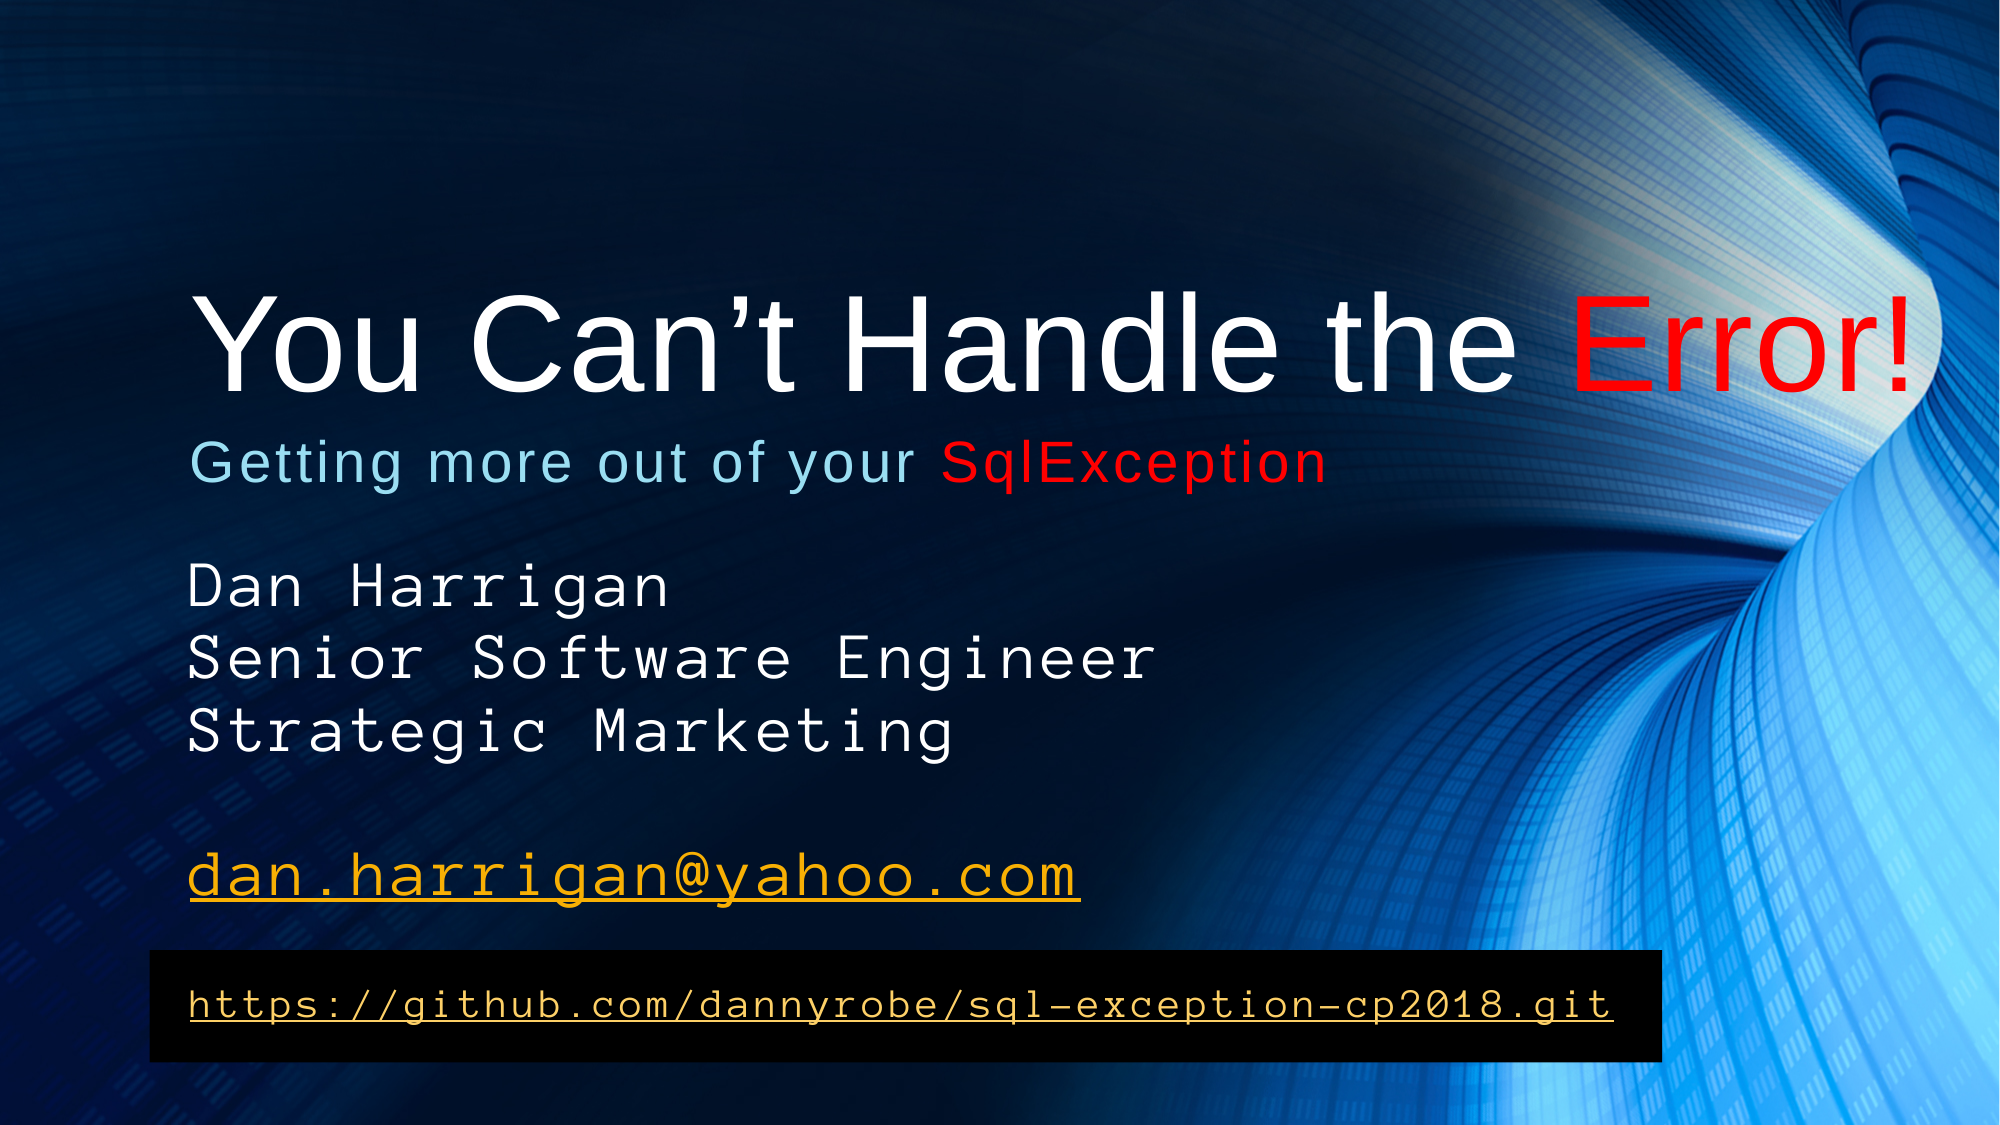

# You Can’t Handle the Error!
Getting more out of your SqlException

Dan Harrigan
Senior Software Engineer
Strategic Marketing

dan.harrigan@yahoo.com

https://github.com/dannyrobe/sql-exception-cp2018.git